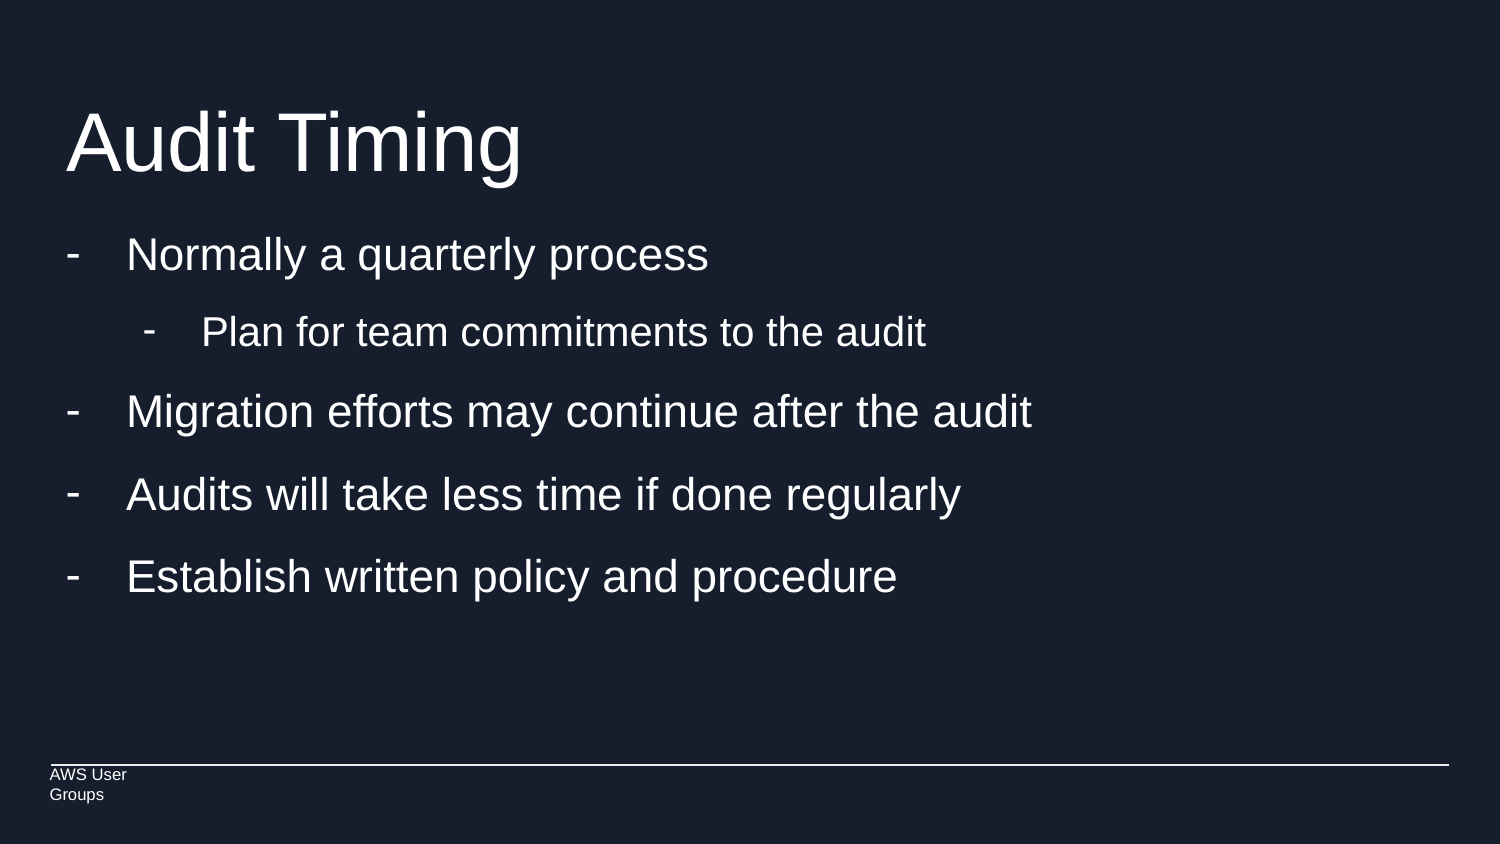

# Audit Timing
Normally a quarterly process
Plan for team commitments to the audit
Migration efforts may continue after the audit
Audits will take less time if done regularly
Establish written policy and procedure